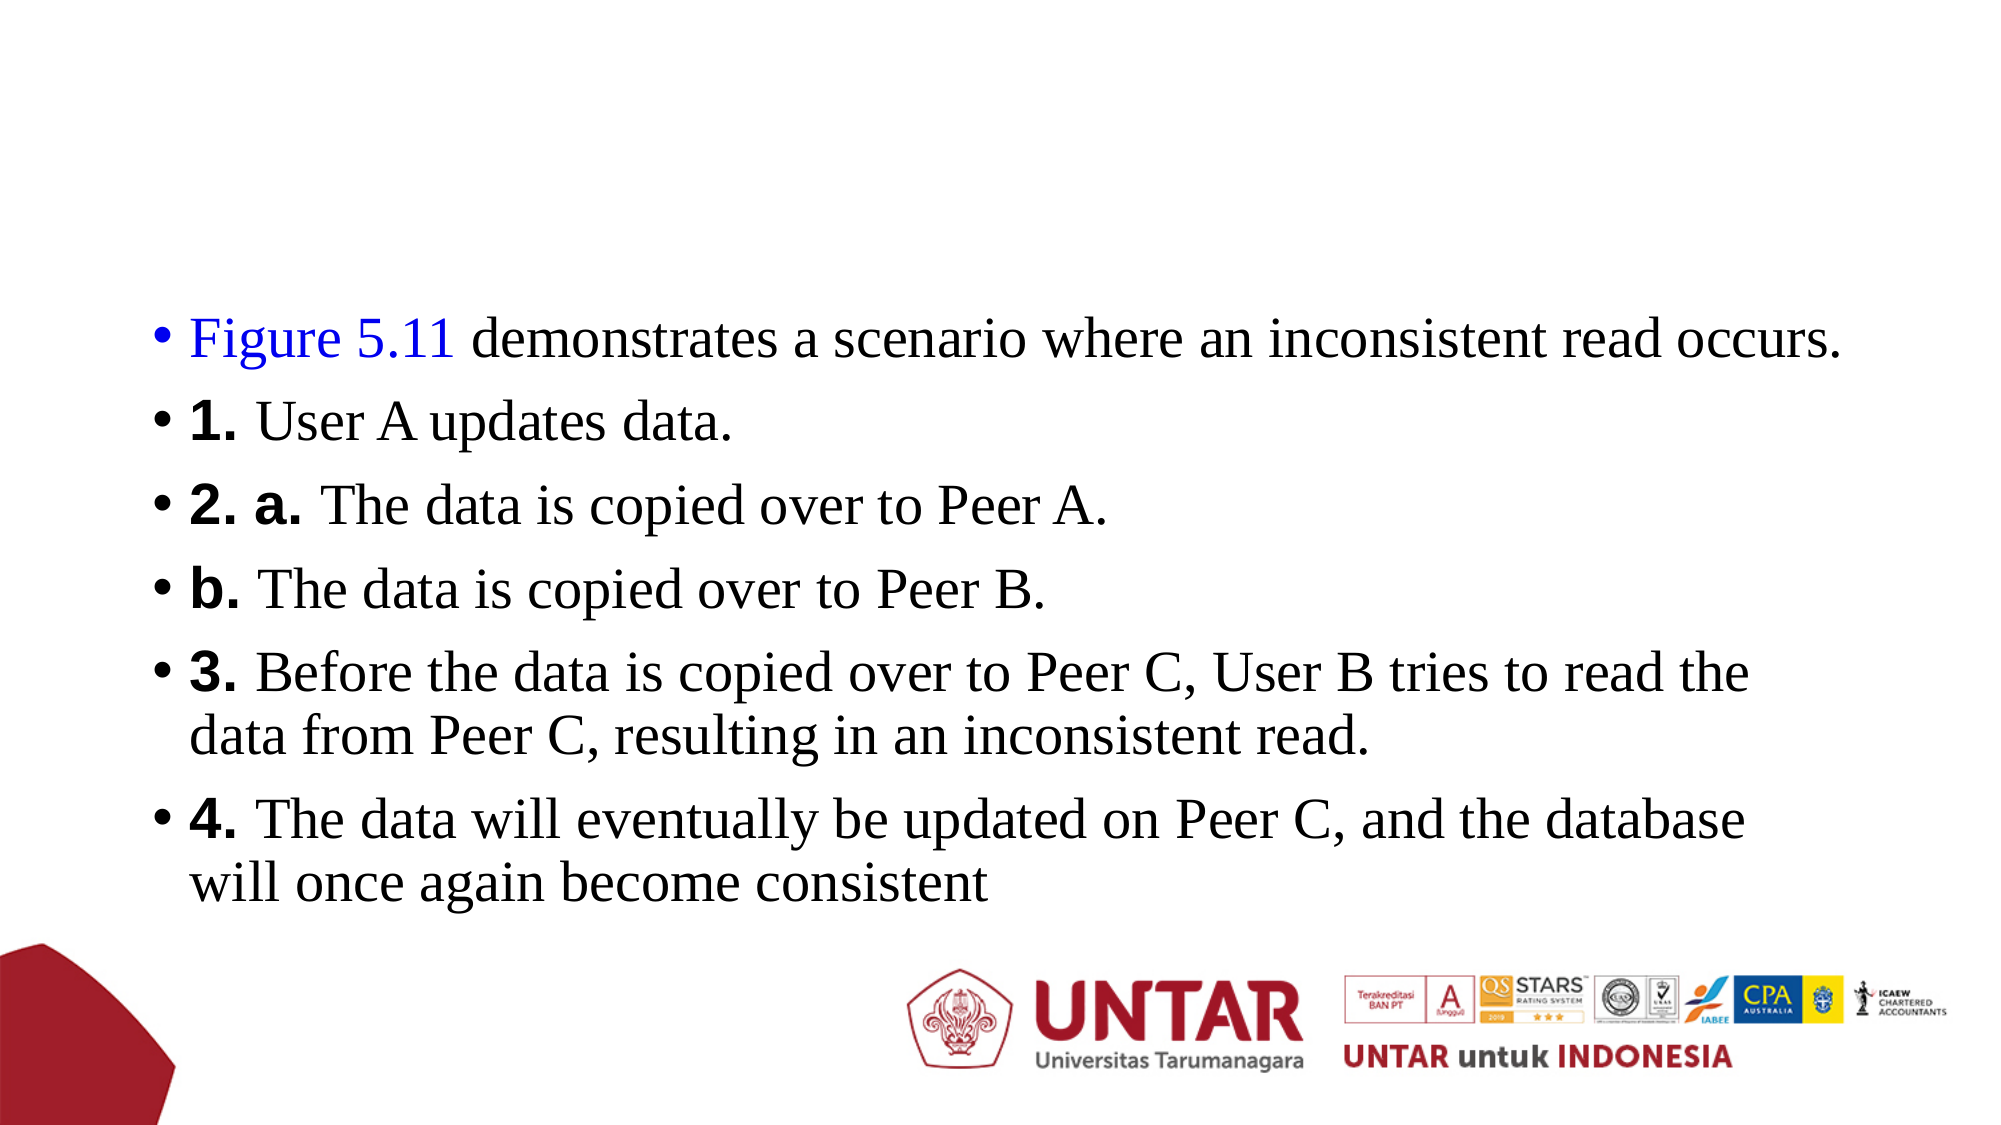

#
Figure 5.11 demonstrates a scenario where an inconsistent read occurs.
1. User A updates data.
2. a. The data is copied over to Peer A.
b. The data is copied over to Peer B.
3. Before the data is copied over to Peer C, User B tries to read the data from Peer C, resulting in an inconsistent read.
4. The data will eventually be updated on Peer C, and the database will once again become consistent